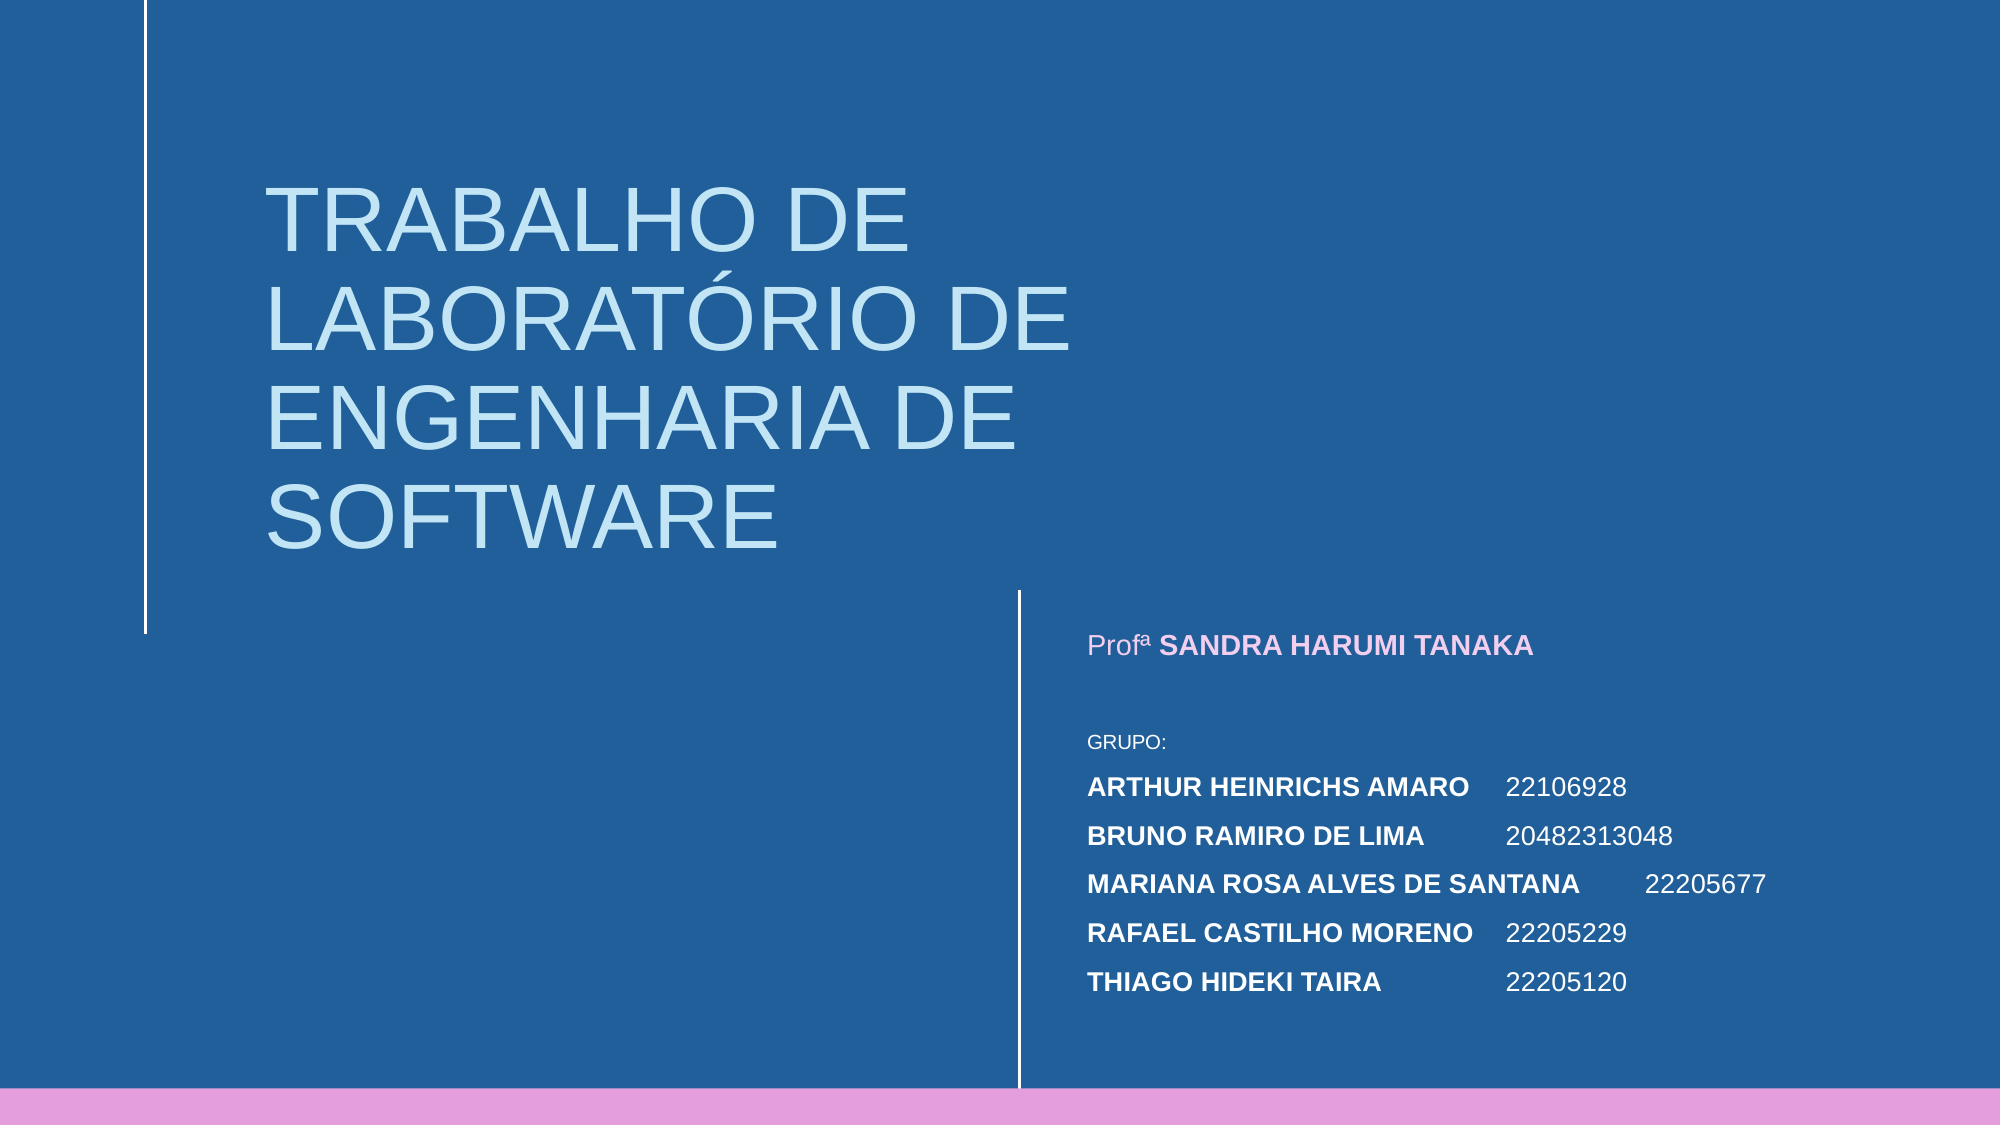

# TRABALHO DE LABORATÓRIO DE ENGENHARIA DE SOFTWARE
Profª SANDRA HARUMI TANAKA

GRUPO:
ARTHUR HEINRICHS AMARO		22106928
BRUNO RAMIRO DE LIMA 		20482313048
MARIANA ROSA ALVES DE SANTANA	22205677
RAFAEL CASTILHO MORENO		22205229
THIAGO HIDEKI TAIRA			22205120